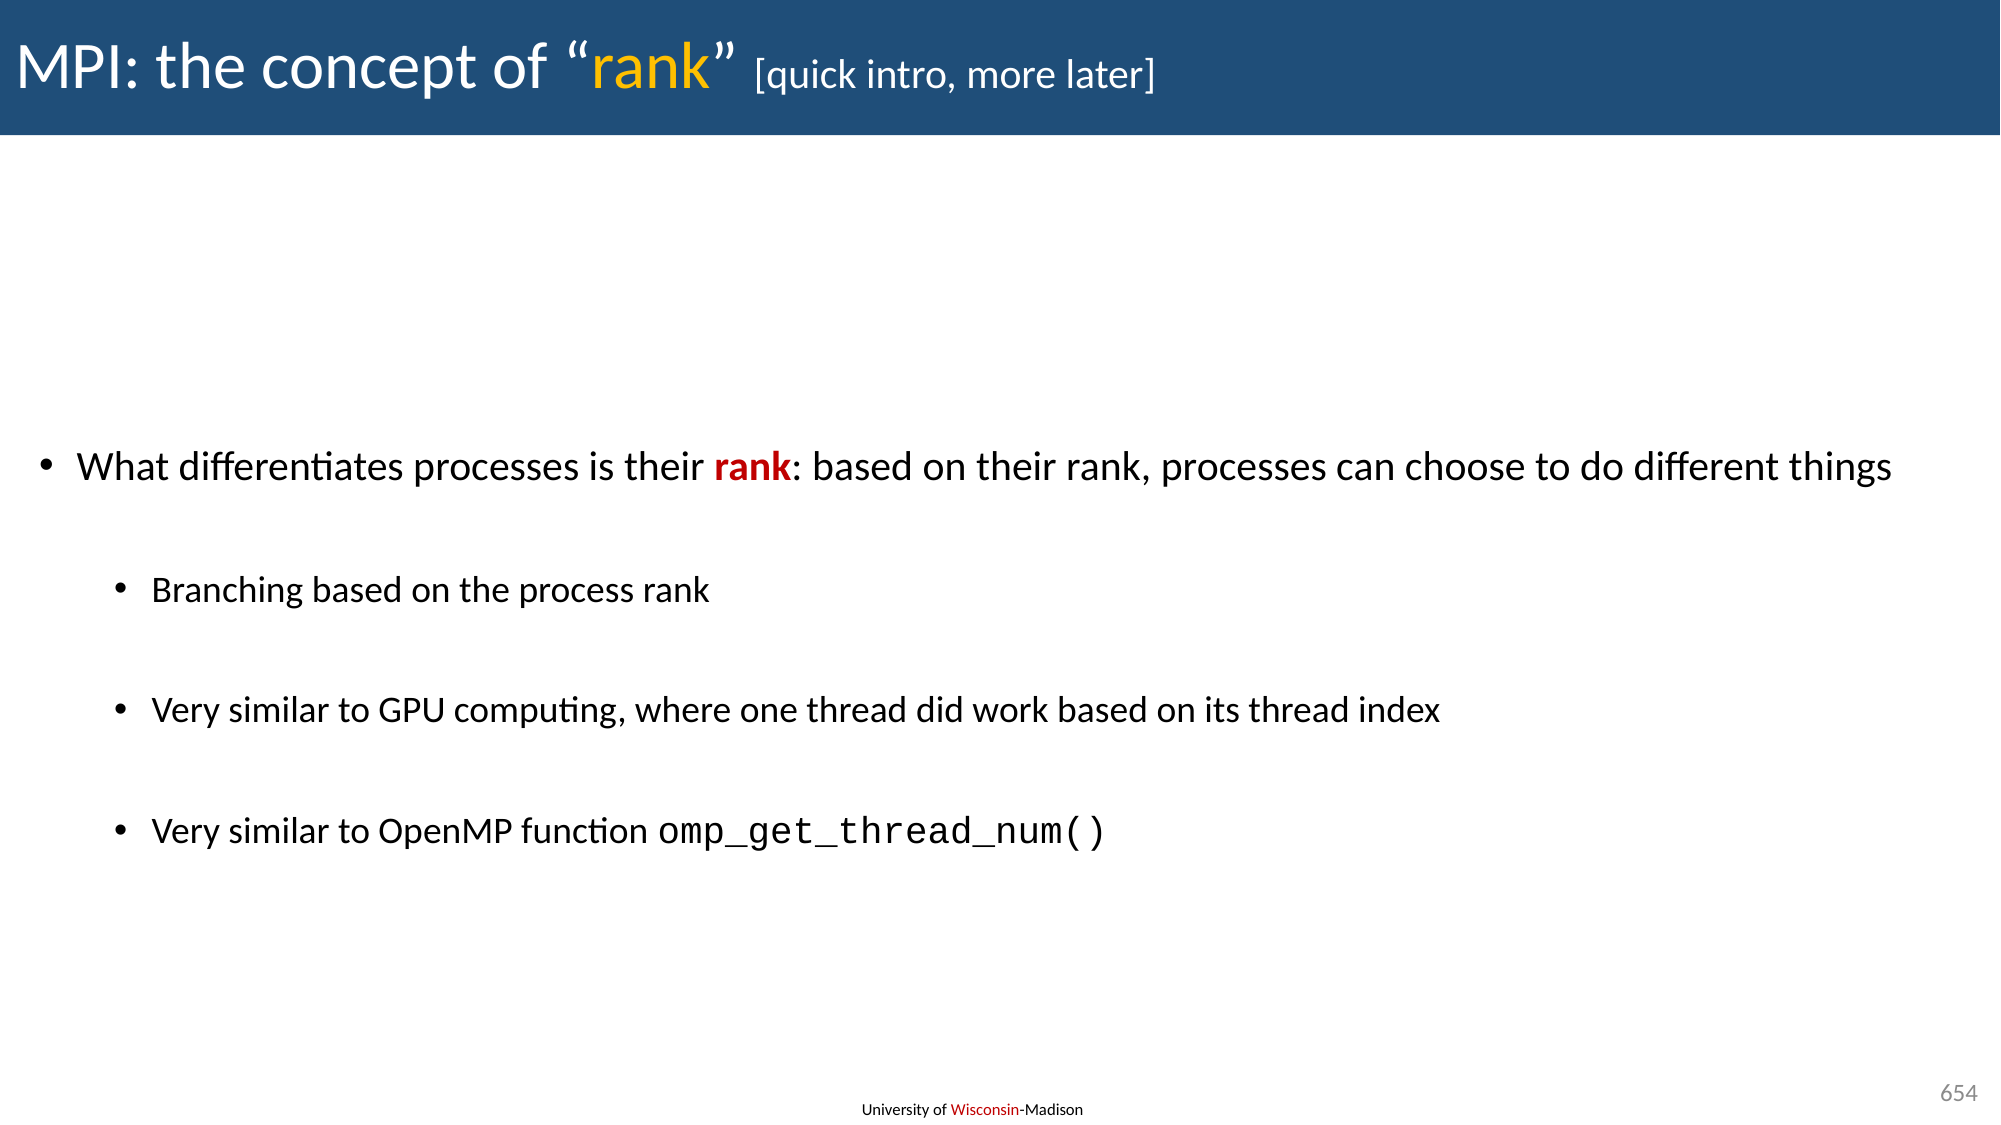

# MPI: the concept of “rank” [quick intro, more later]

What differentiates processes is their rank: based on their rank, processes can choose to do different things

Branching based on the process rank

Very similar to GPU computing, where one thread did work based on its thread index

Very similar to OpenMP function omp_get_thread_num()
654